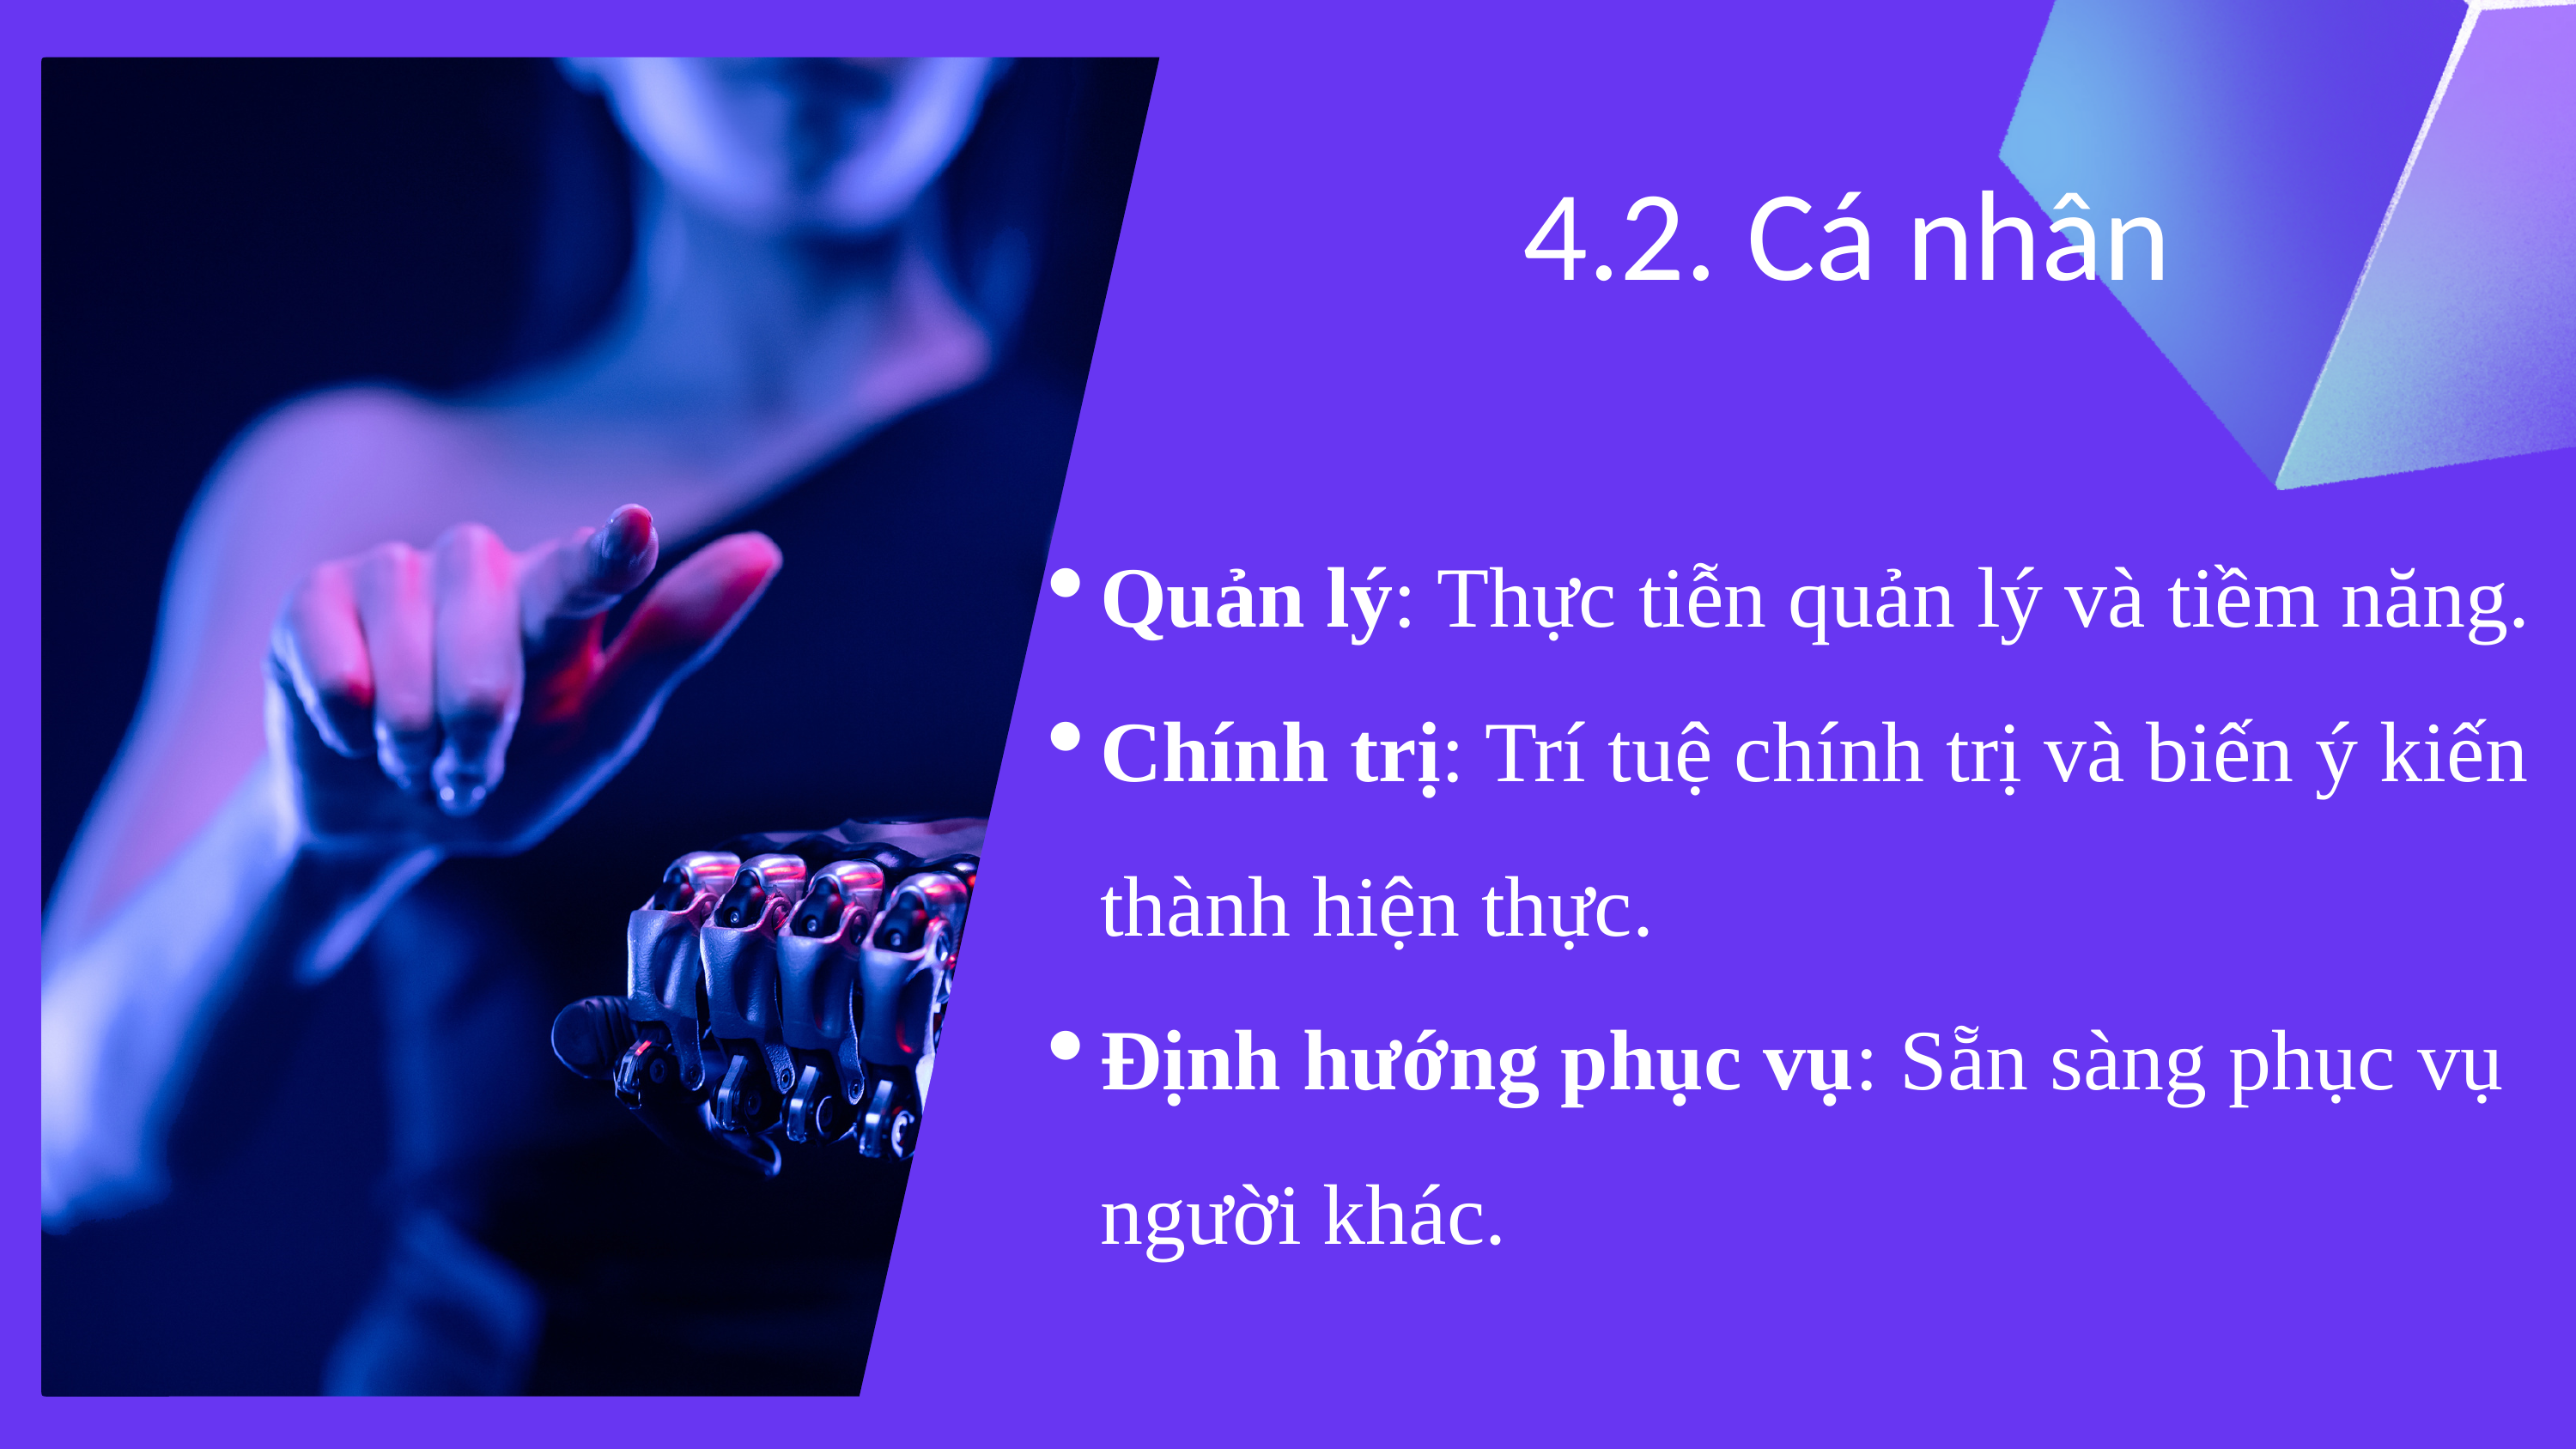

4.2. Cá nhân
Quản lý: Thực tiễn quản lý và tiềm năng.
Chính trị: Trí tuệ chính trị và biến ý kiến thành hiện thực.
Định hướng phục vụ: Sẵn sàng phục vụ người khác.